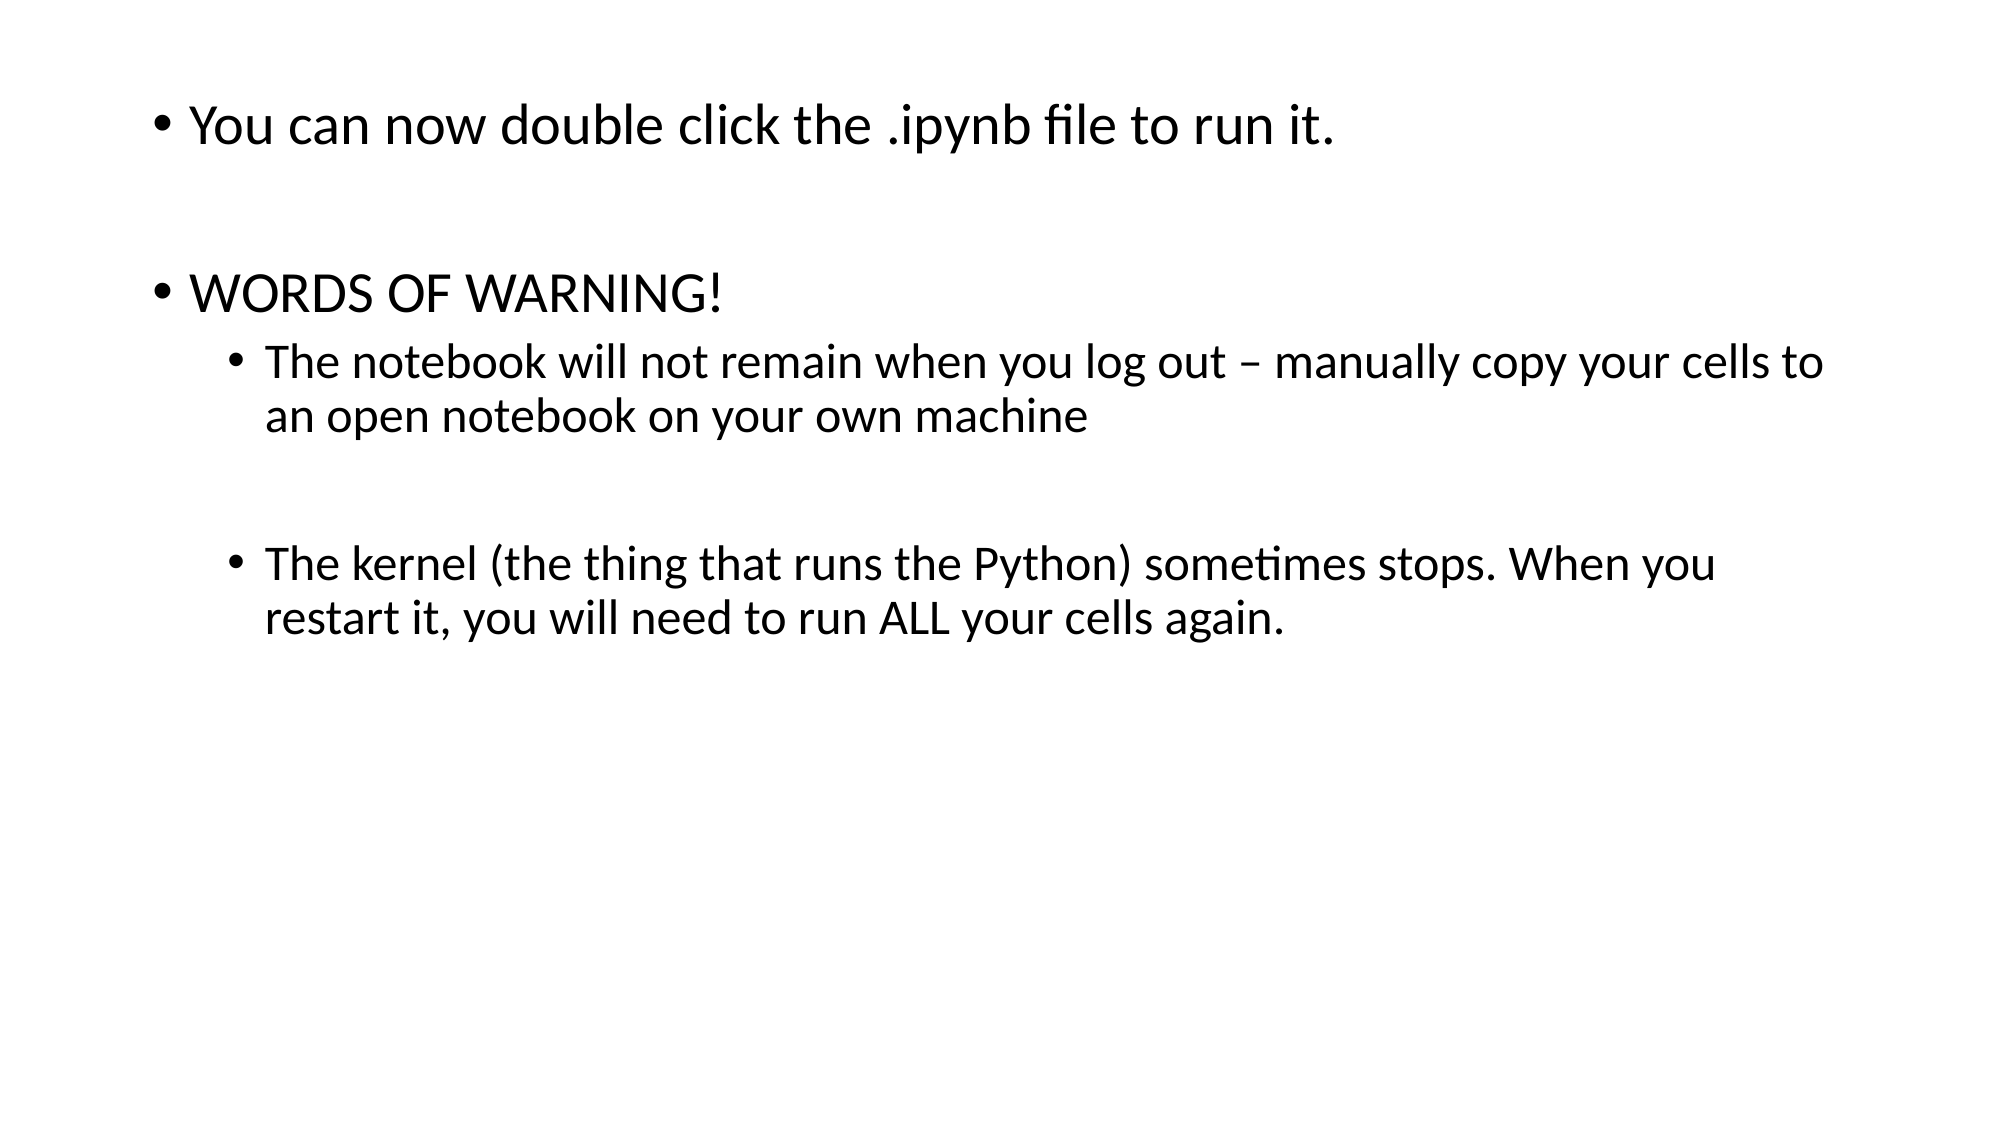

You can now double click the .ipynb file to run it.

WORDS OF WARNING!
The notebook will not remain when you log out – manually copy your cells to an open notebook on your own machine

The kernel (the thing that runs the Python) sometimes stops. When you restart it, you will need to run ALL your cells again.